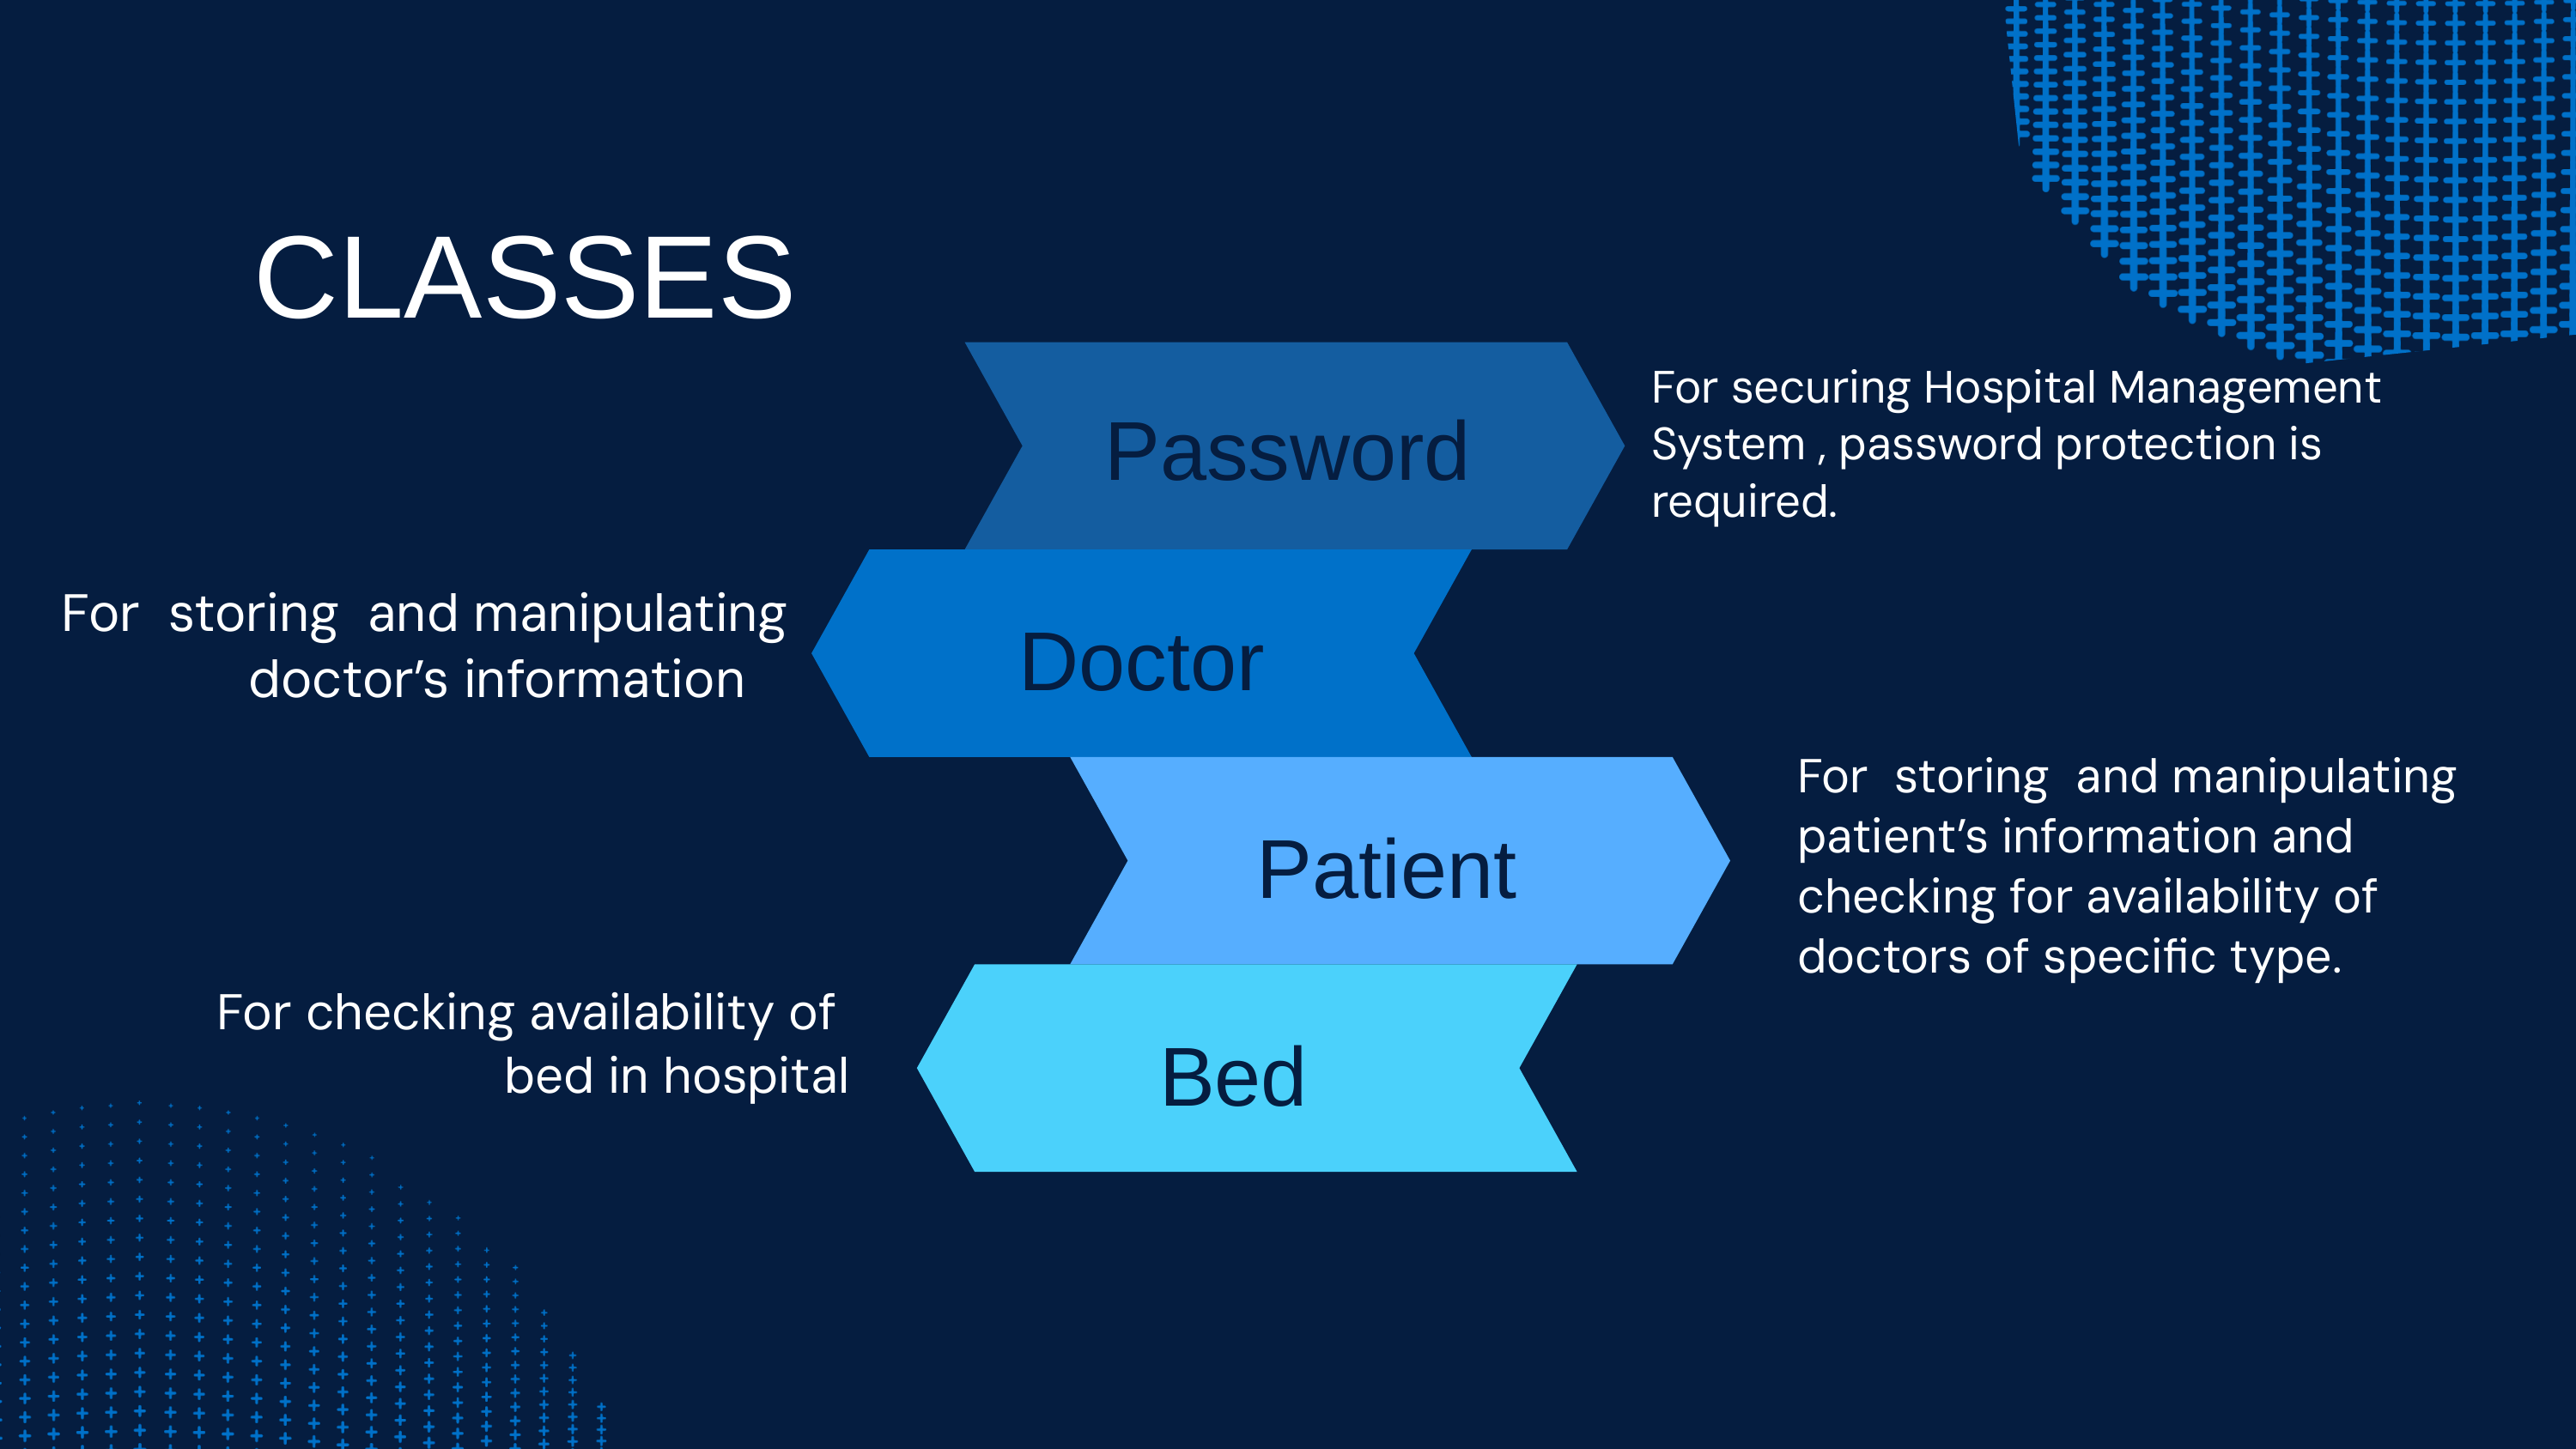

CLASSES

For securing Hospital Management System , password protection is required.
Password

For  storing  and manipulating   doctor’s information
Doctor
For  storing  and manipulating   patient’s information and checking for availability of doctors of specific type.

Patient

For checking availability of  bed in hospital
Bed